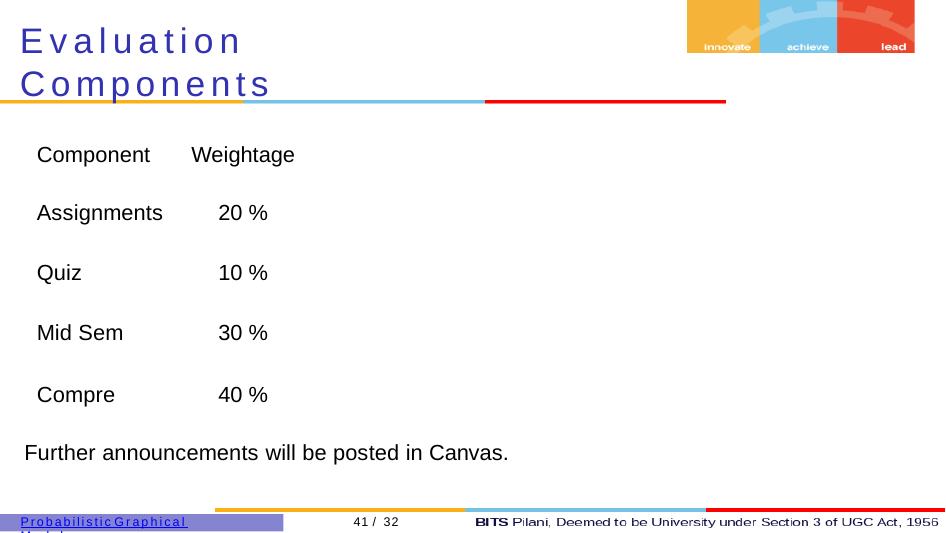

Evaluation Components
| Component | Weightage |
| --- | --- |
| Assignments | 20 % |
| Quiz | 10 % |
| Mid Sem | 30 % |
| Compre | 40 % |
Further announcements will be posted in Canvas.

Probabilistic Graphical Model
41 / 32